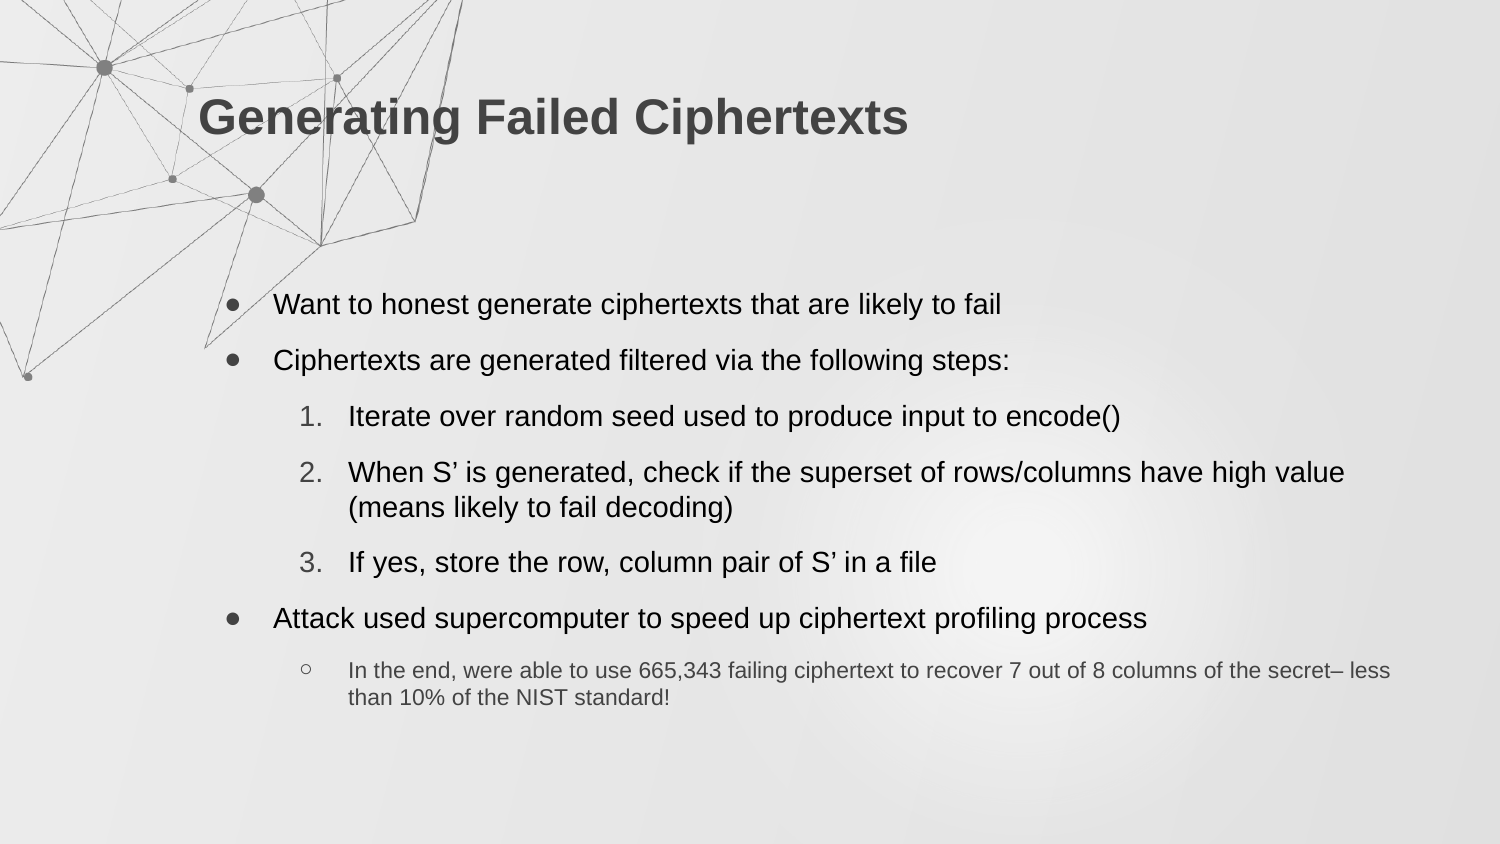

Generating Failed Ciphertexts
Want to honest generate ciphertexts that are likely to fail
Ciphertexts are generated filtered via the following steps:
Iterate over random seed used to produce input to encode()
When S’ is generated, check if the superset of rows/columns have high value (means likely to fail decoding)
If yes, store the row, column pair of S’ in a file
Attack used supercomputer to speed up ciphertext profiling process
In the end, were able to use 665,343 failing ciphertext to recover 7 out of 8 columns of the secret– less than 10% of the NIST standard!